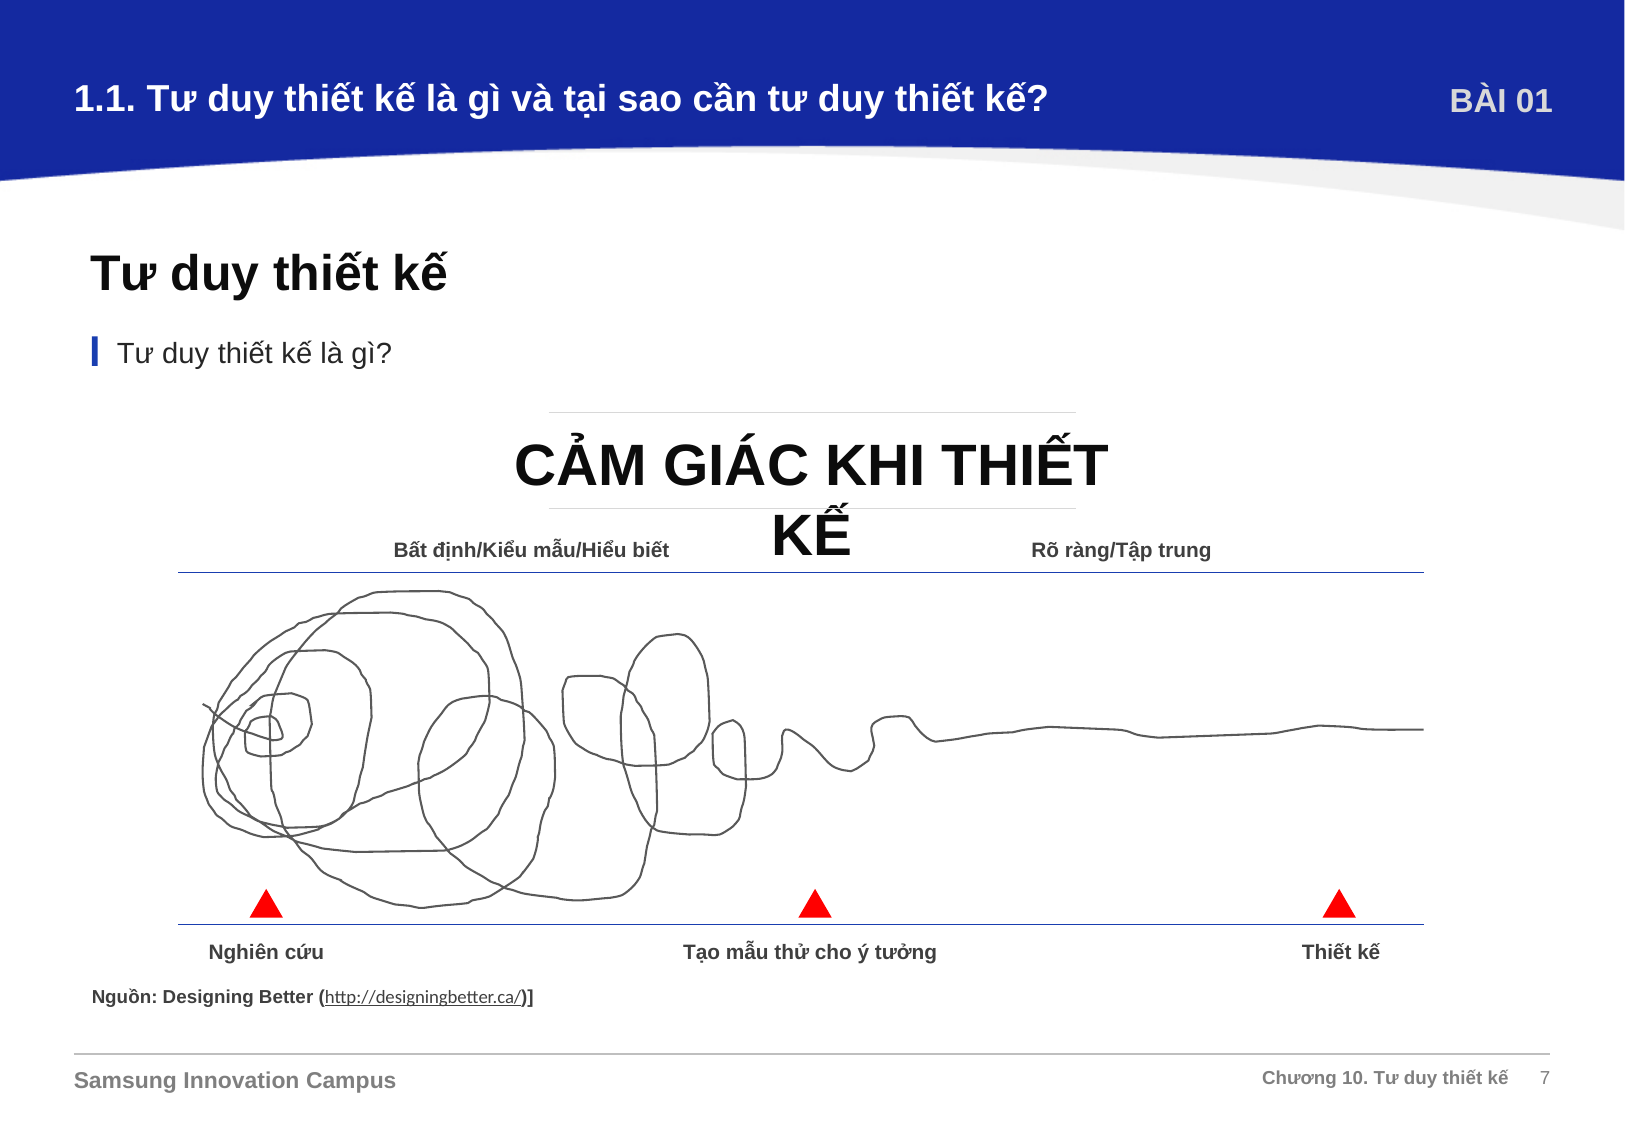

1.1. Tư duy thiết kế là gì và tại sao cần tư duy thiết kế?
BÀI 01
Tư duy thiết kế
Tư duy thiết kế là gì?

CẢM GIÁC KHI THIẾT KẾ
Bất định/Kiểu mẫu/Hiểu biết
Rõ ràng/Tập trung

Nghiên cứu
Tạo mẫu thử cho ý tưởng
Thiết kế
Nguồn: Designing Better (http://designingbetter.ca/)]